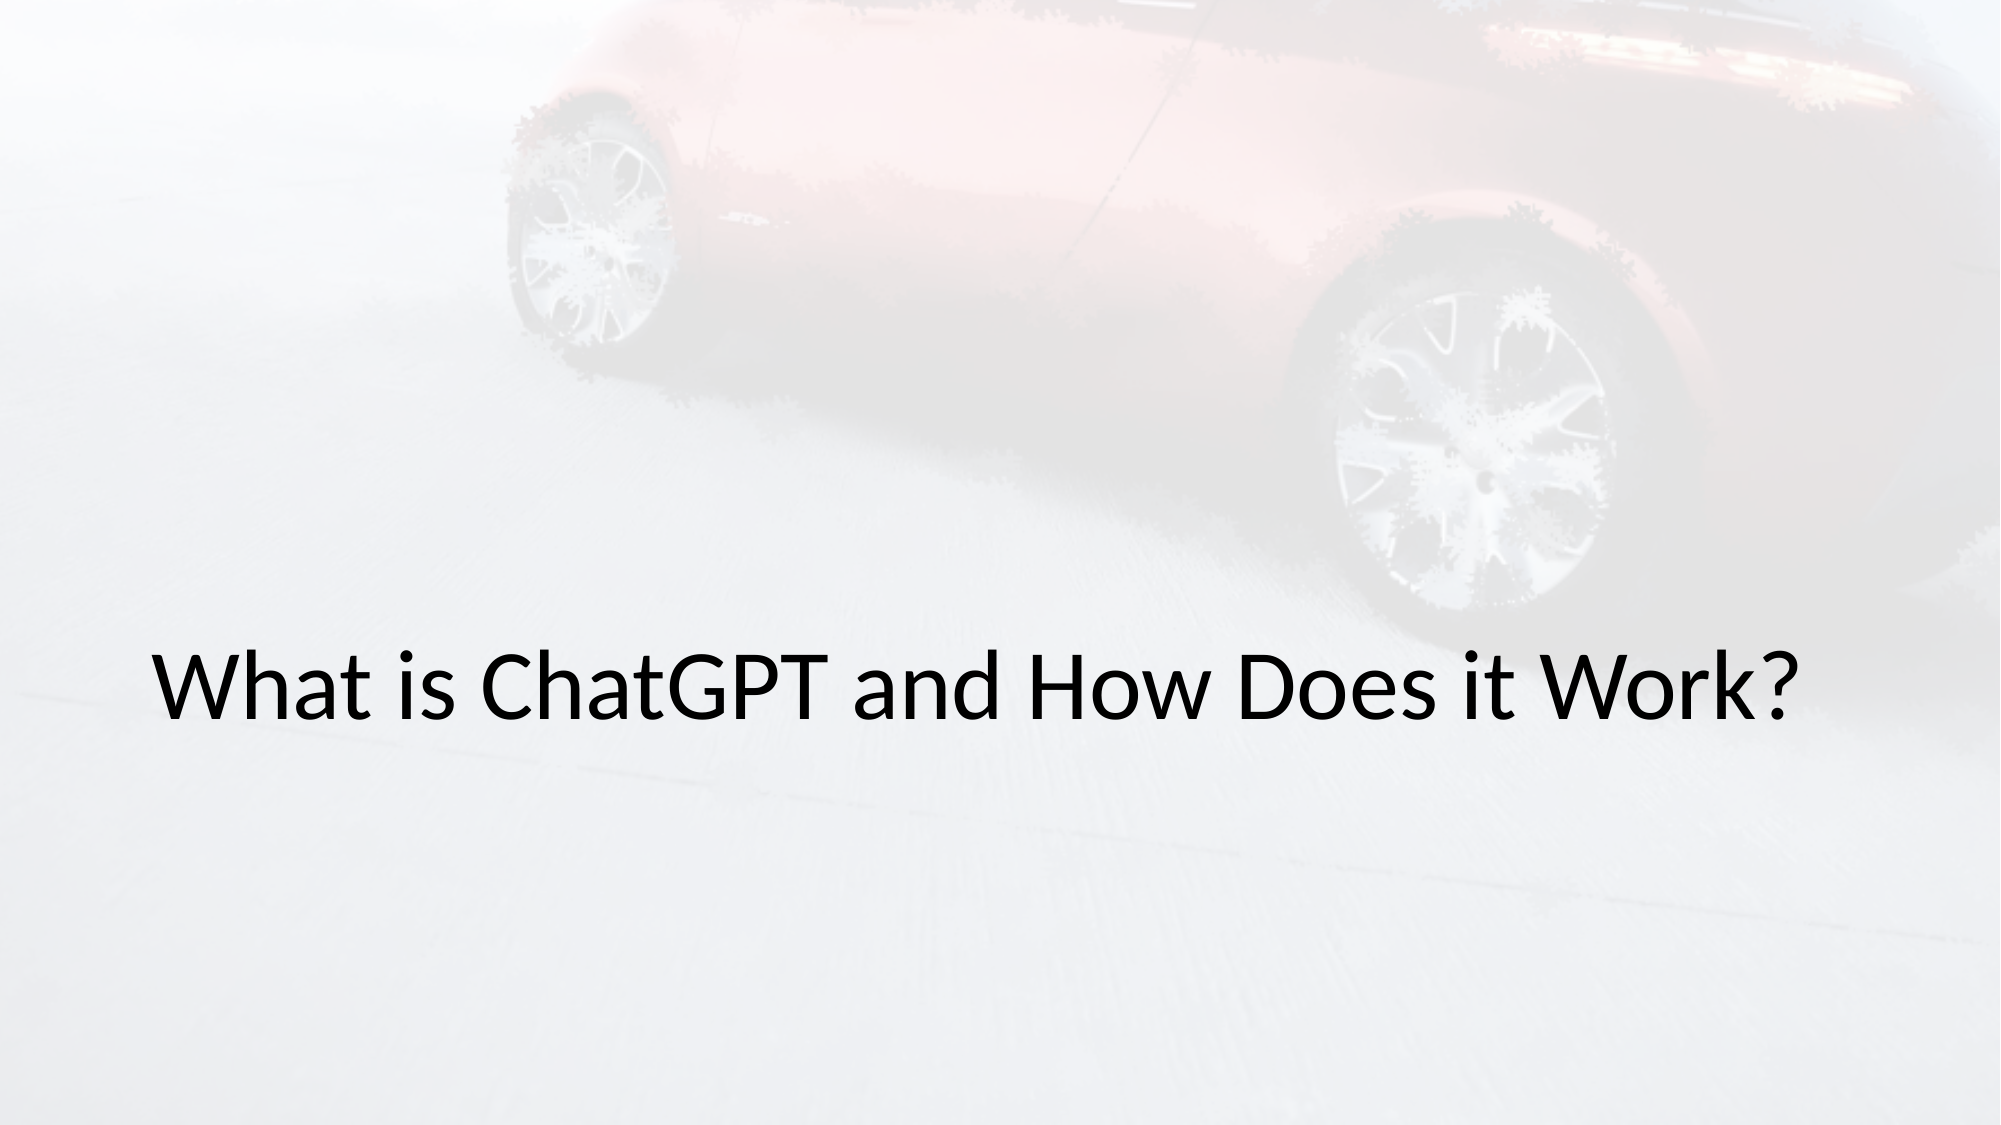

# What is ChatGPT and How Does it Work?